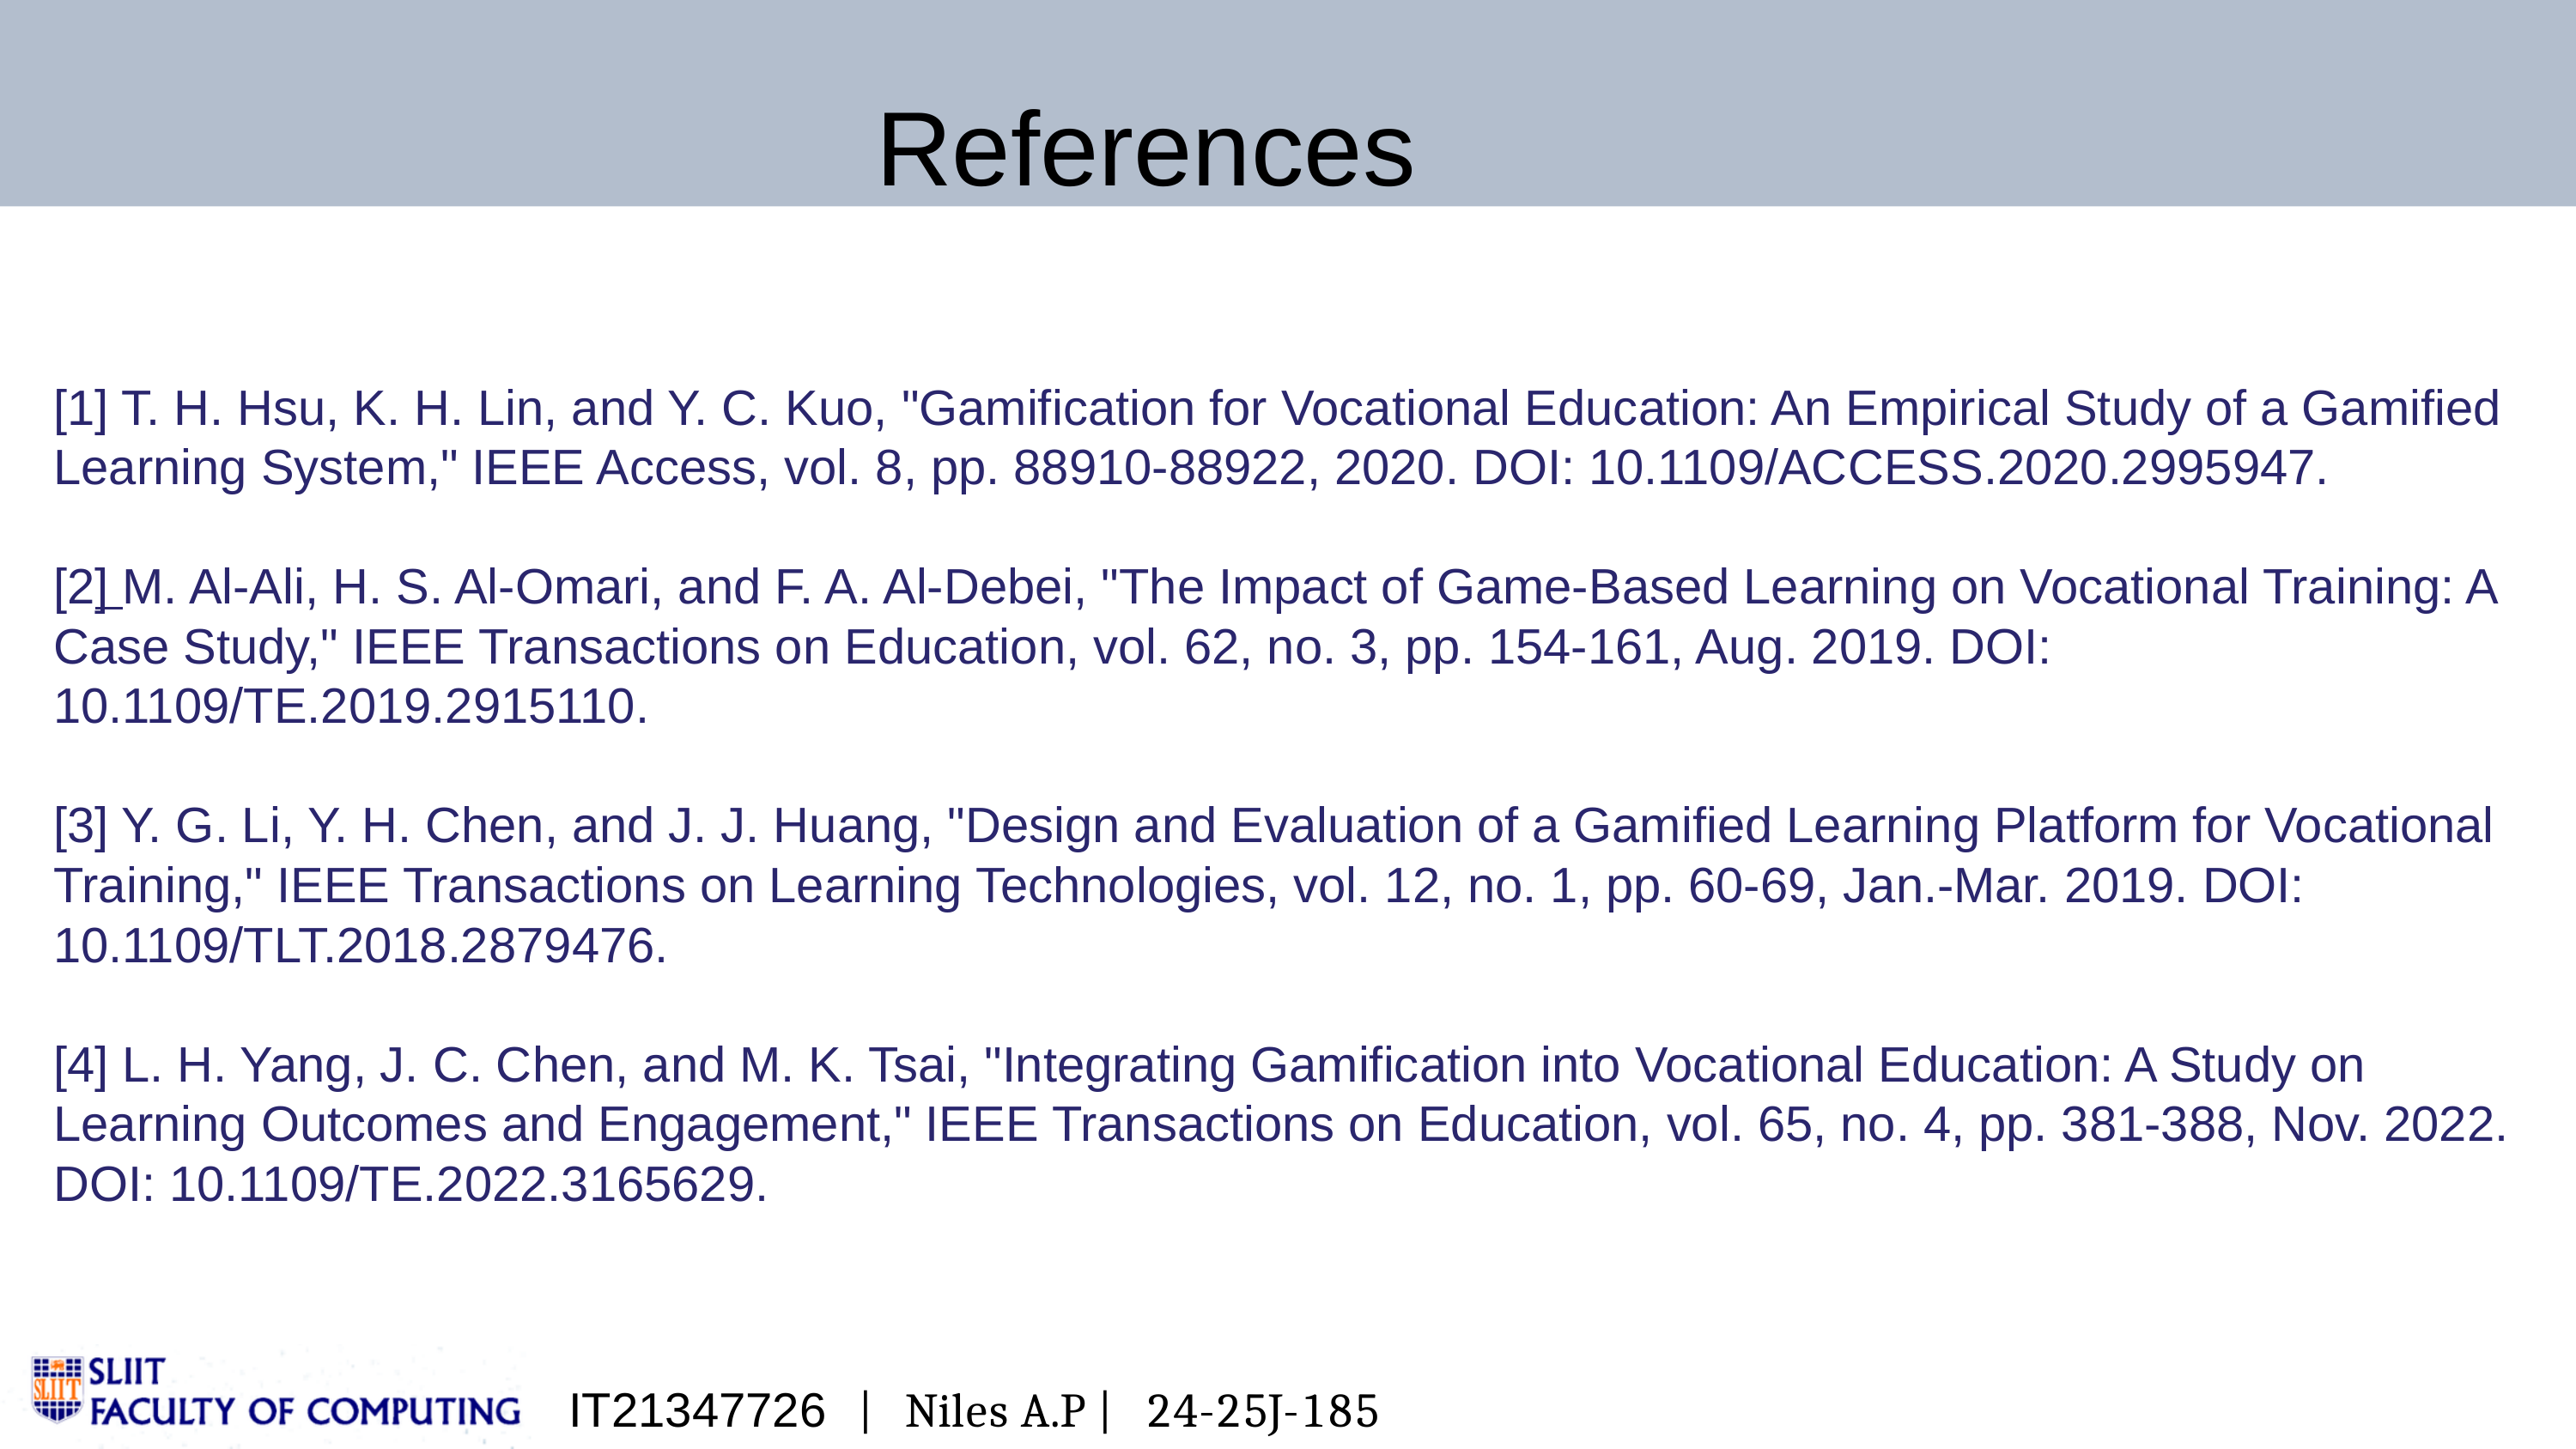

References
[1] T. H. Hsu, K. H. Lin, and Y. C. Kuo, "Gamification for Vocational Education: An Empirical Study of a Gamified Learning System," IEEE Access, vol. 8, pp. 88910-88922, 2020. DOI: 10.1109/ACCESS.2020.2995947.

[2] M. Al-Ali, H. S. Al-Omari, and F. A. Al-Debei, "The Impact of Game-Based Learning on Vocational Training: A Case Study," IEEE Transactions on Education, vol. 62, no. 3, pp. 154-161, Aug. 2019. DOI: 10.1109/TE.2019.2915110.

[3] Y. G. Li, Y. H. Chen, and J. J. Huang, "Design and Evaluation of a Gamified Learning Platform for Vocational Training," IEEE Transactions on Learning Technologies, vol. 12, no. 1, pp. 60-69, Jan.-Mar. 2019. DOI: 10.1109/TLT.2018.2879476.

[4] L. H. Yang, J. C. Chen, and M. K. Tsai, "Integrating Gamification into Vocational Education: A Study on Learning Outcomes and Engagement," IEEE Transactions on Education, vol. 65, no. 4, pp. 381-388, Nov. 2022. DOI: 10.1109/TE.2022.3165629.

IT21347726   |   Niles A.P |   24-25J-185